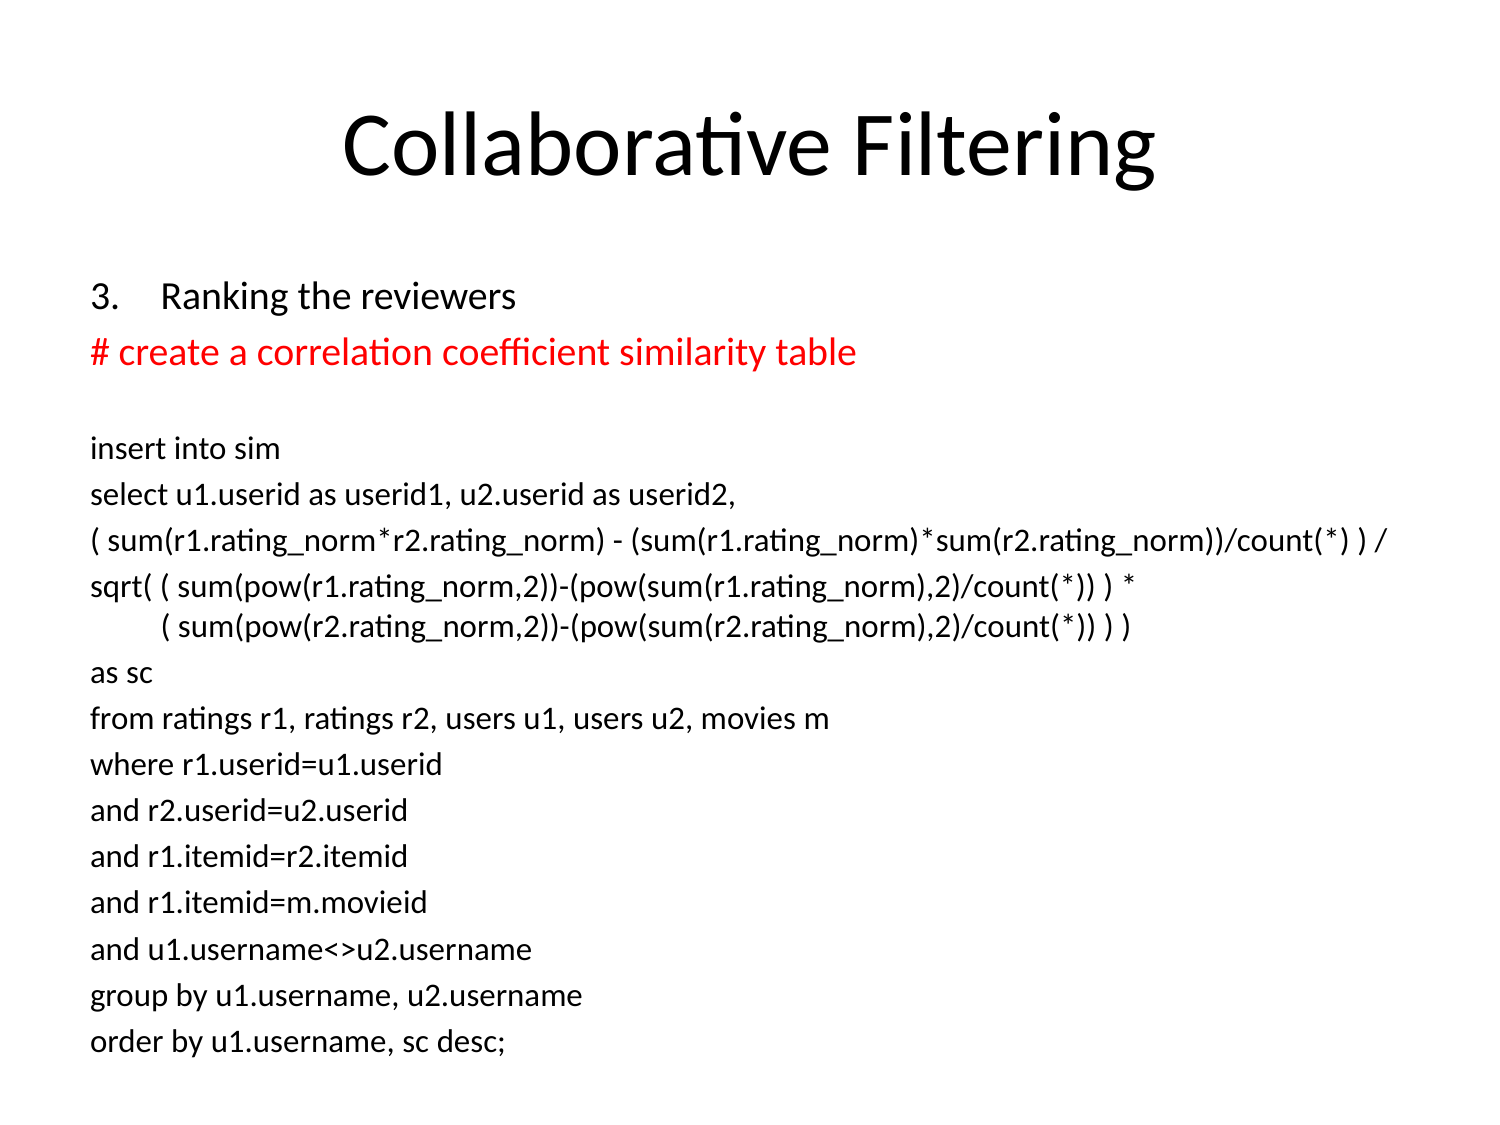

# Collaborative Filtering
Ranking the reviewers
# create a correlation coefficient similarity table

insert into sim
select u1.userid as userid1, u2.userid as userid2,
( sum(r1.rating_norm*r2.rating_norm) - (sum(r1.rating_norm)*sum(r2.rating_norm))/count(*) ) /
sqrt( ( sum(pow(r1.rating_norm,2))-(pow(sum(r1.rating_norm),2)/count(*)) ) * ( sum(pow(r2.rating_norm,2))-(pow(sum(r2.rating_norm),2)/count(*)) ) )
as sc
from ratings r1, ratings r2, users u1, users u2, movies m
where r1.userid=u1.userid
and r2.userid=u2.userid
and r1.itemid=r2.itemid
and r1.itemid=m.movieid
and u1.username<>u2.username
group by u1.username, u2.username
order by u1.username, sc desc;